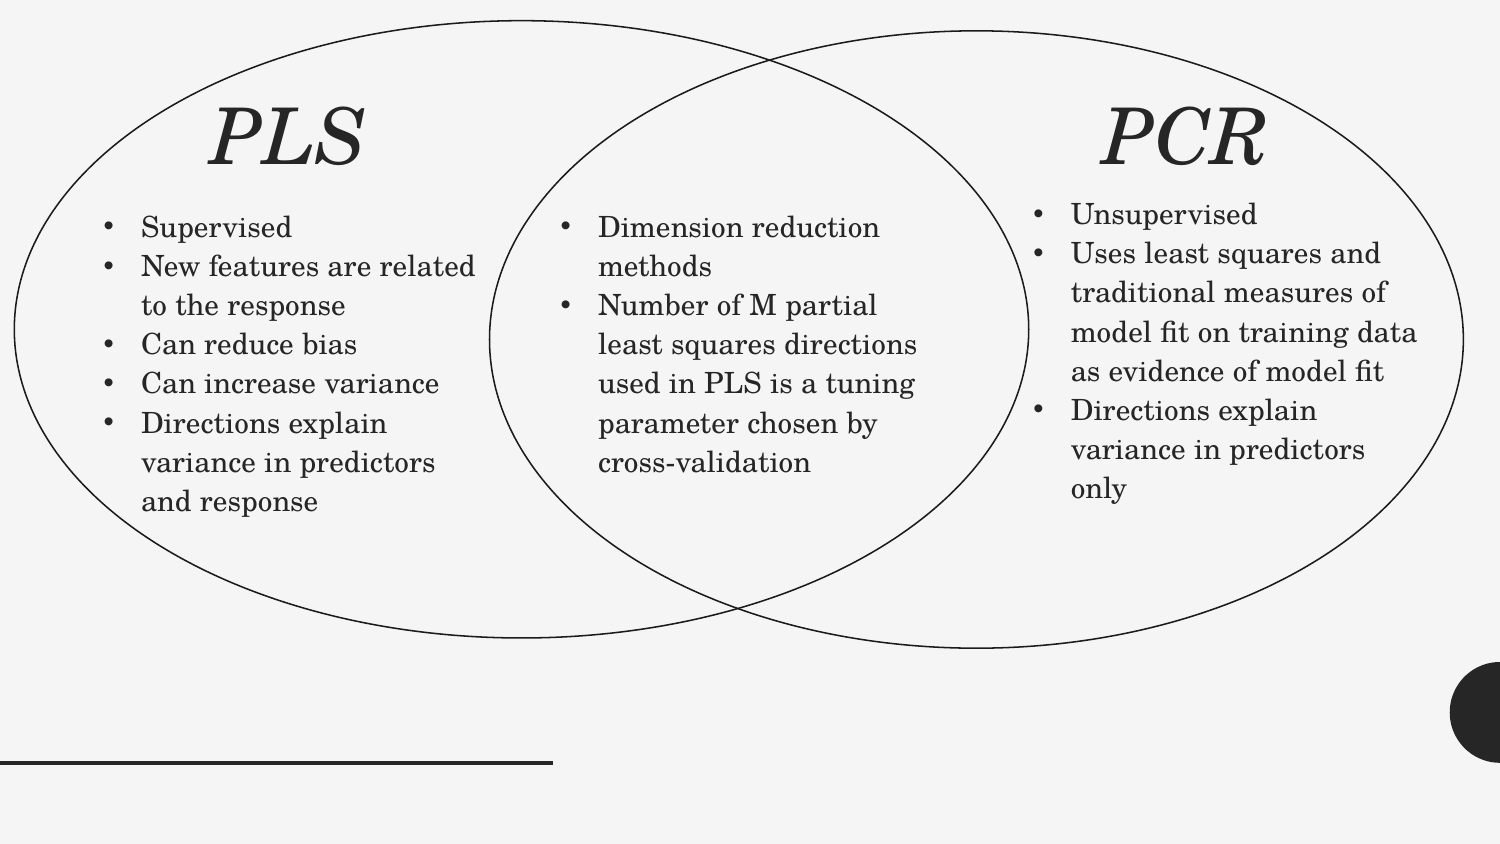

# PLS
PCR
Unsupervised
Uses least squares and traditional measures of model fit on training data as evidence of model fit
Directions explain variance in predictors only
Supervised
New features are related to the response
Can reduce bias
Can increase variance
Directions explain variance in predictors and response
Dimension reduction methods
Number of M partial least squares directions used in PLS is a tuning parameter chosen by cross-validation
7